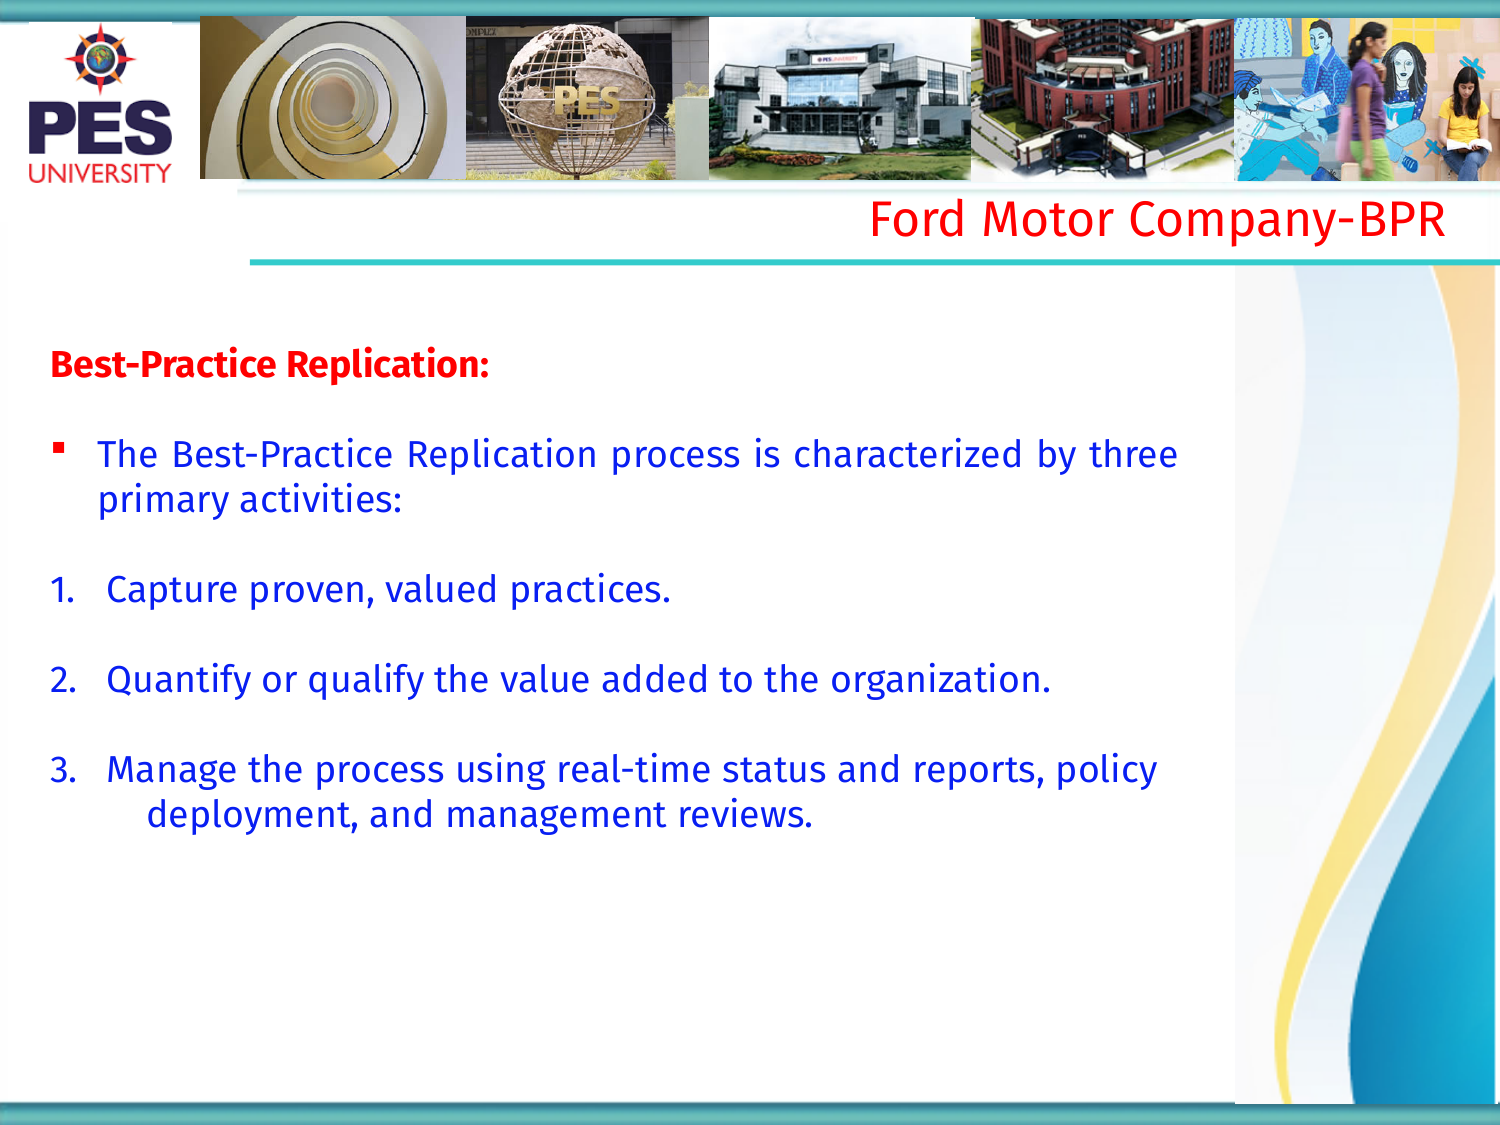

Ford Motor Company-BPR

Best-Practice Replication:

The Best-Practice Replication process is characterized by three primary activities:

Capture proven, valued practices.

Quantify or qualify the value added to the organization.

Manage the process using real-time status and reports, policy       deployment, and management reviews.